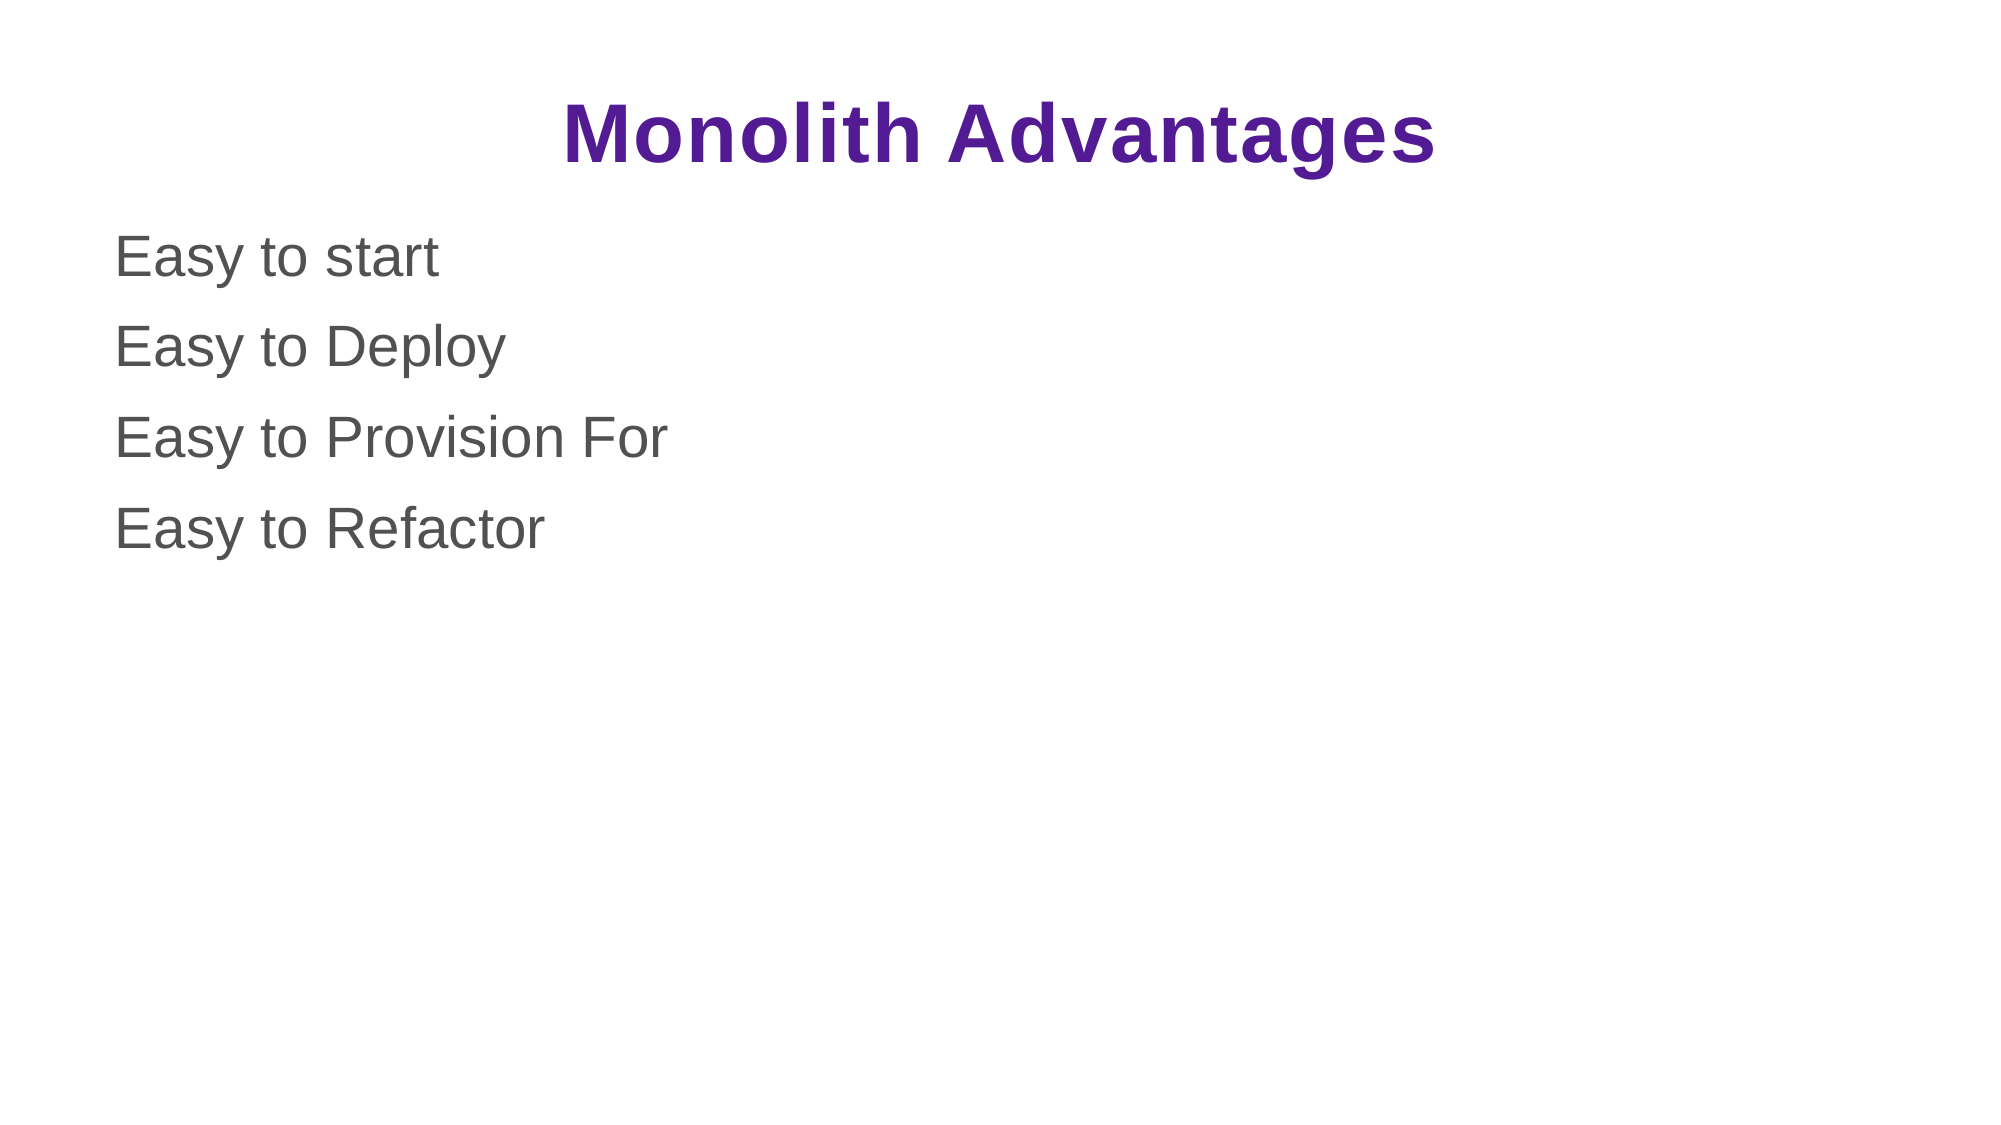

# Monolith Advantages
Easy to start
Easy to Deploy
Easy to Provision For
Easy to Refactor